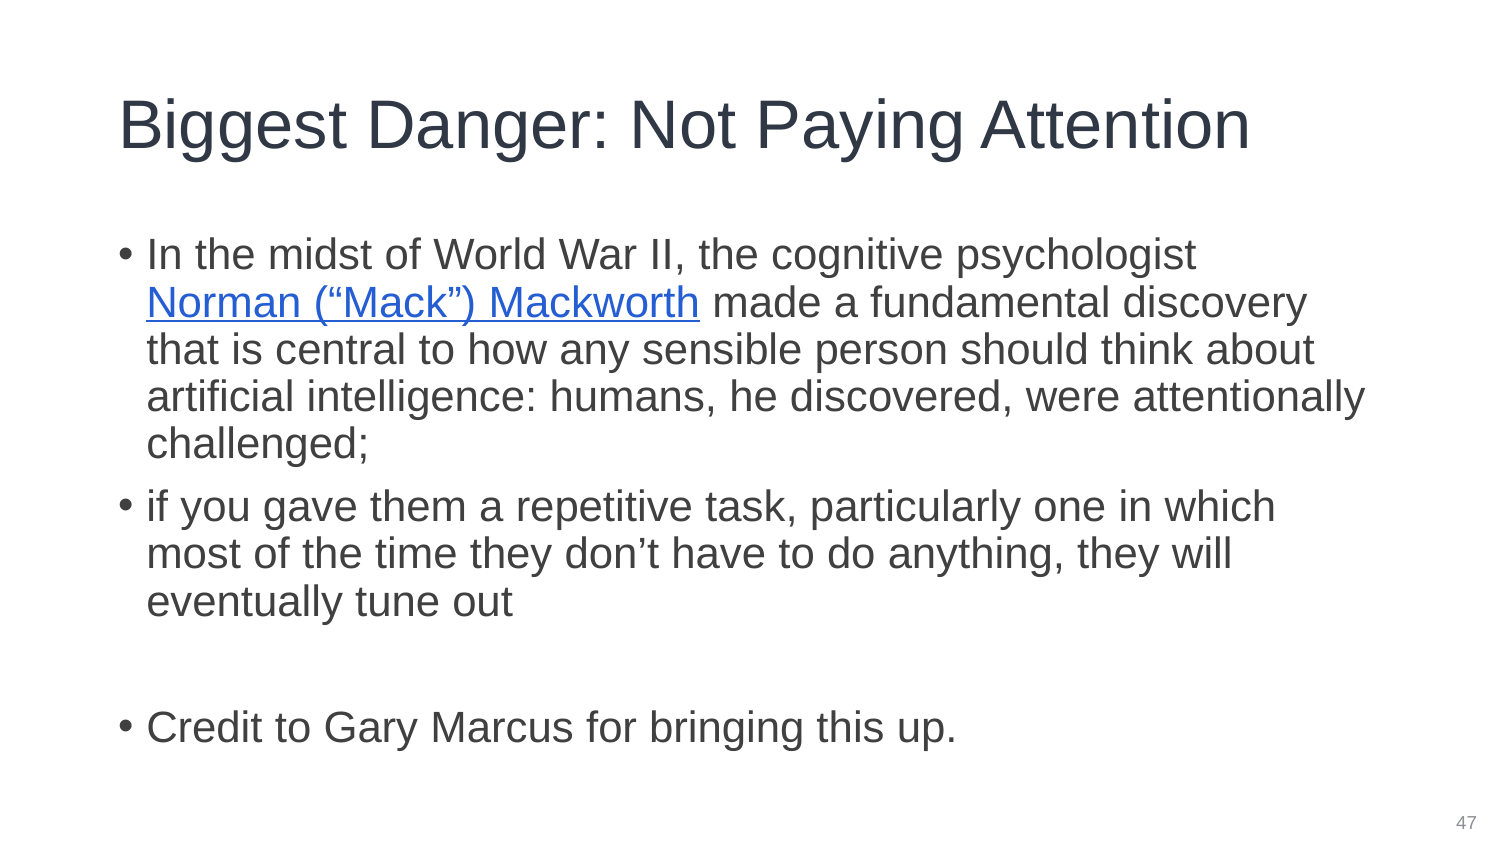

# Biggest Danger: Not Paying Attention
In the midst of World War II, the cognitive psychologist Norman (“Mack”) Mackworth made a fundamental discovery that is central to how any sensible person should think about artificial intelligence: humans, he discovered, were attentionally challenged;
if you gave them a repetitive task, particularly one in which most of the time they don’t have to do anything, they will eventually tune out

Credit to Gary Marcus for bringing this up.

47